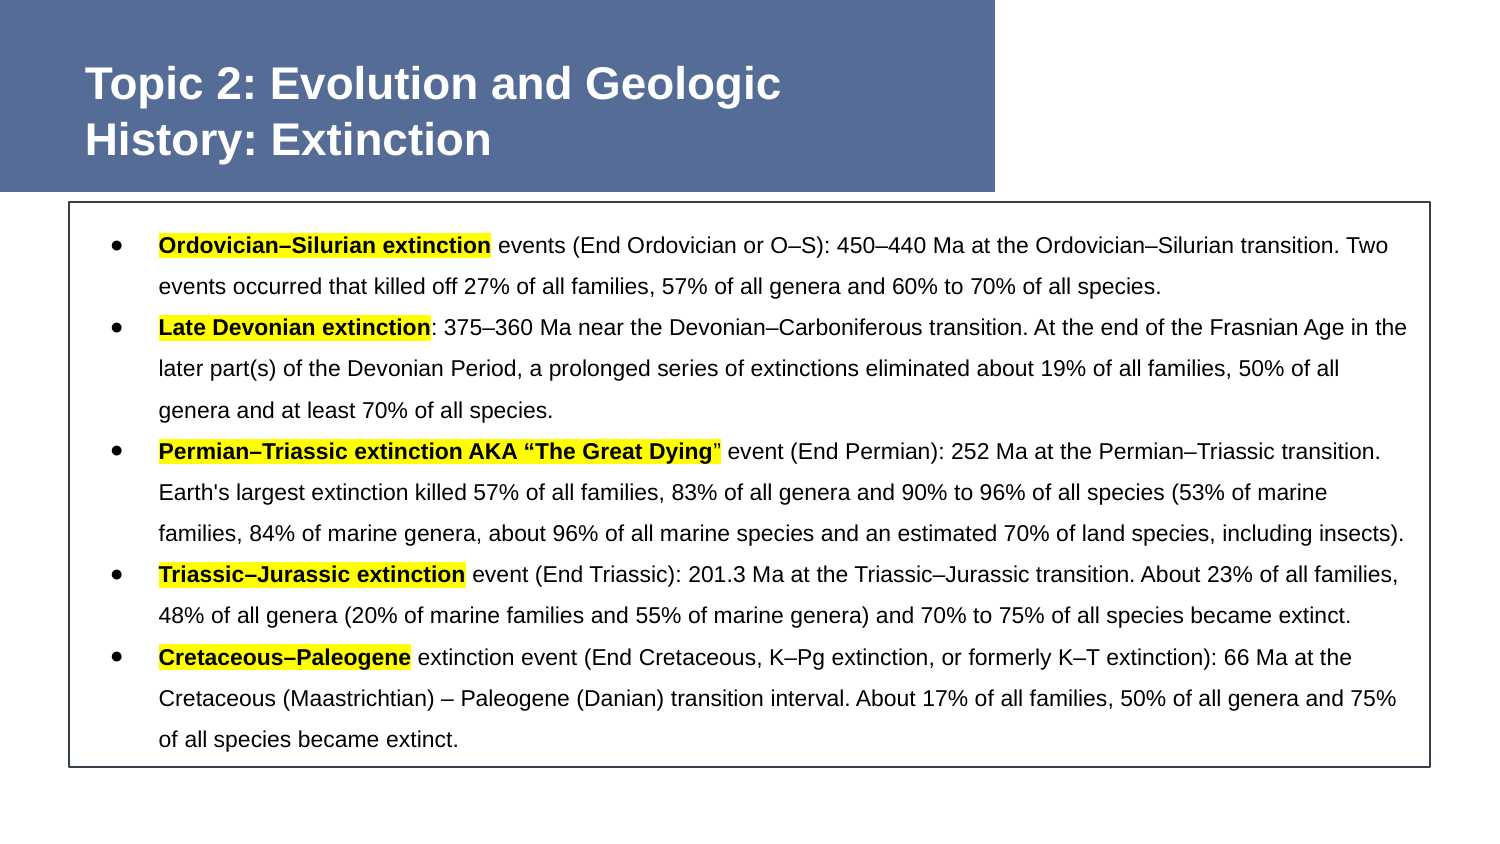

Topic 2: Evolution and Geologic History: Extinction
Ordovician–Silurian extinction events (End Ordovician or O–S): 450–440 Ma at the Ordovician–Silurian transition. Two events occurred that killed off 27% of all families, 57% of all genera and 60% to 70% of all species.
Late Devonian extinction: 375–360 Ma near the Devonian–Carboniferous transition. At the end of the Frasnian Age in the later part(s) of the Devonian Period, a prolonged series of extinctions eliminated about 19% of all families, 50% of all genera and at least 70% of all species.
Permian–Triassic extinction AKA “The Great Dying” event (End Permian): 252 Ma at the Permian–Triassic transition. Earth's largest extinction killed 57% of all families, 83% of all genera and 90% to 96% of all species (53% of marine families, 84% of marine genera, about 96% of all marine species and an estimated 70% of land species, including insects).
Triassic–Jurassic extinction event (End Triassic): 201.3 Ma at the Triassic–Jurassic transition. About 23% of all families, 48% of all genera (20% of marine families and 55% of marine genera) and 70% to 75% of all species became extinct.
Cretaceous–Paleogene extinction event (End Cretaceous, K–Pg extinction, or formerly K–T extinction): 66 Ma at the Cretaceous (Maastrichtian) – Paleogene (Danian) transition interval. About 17% of all families, 50% of all genera and 75% of all species became extinct.